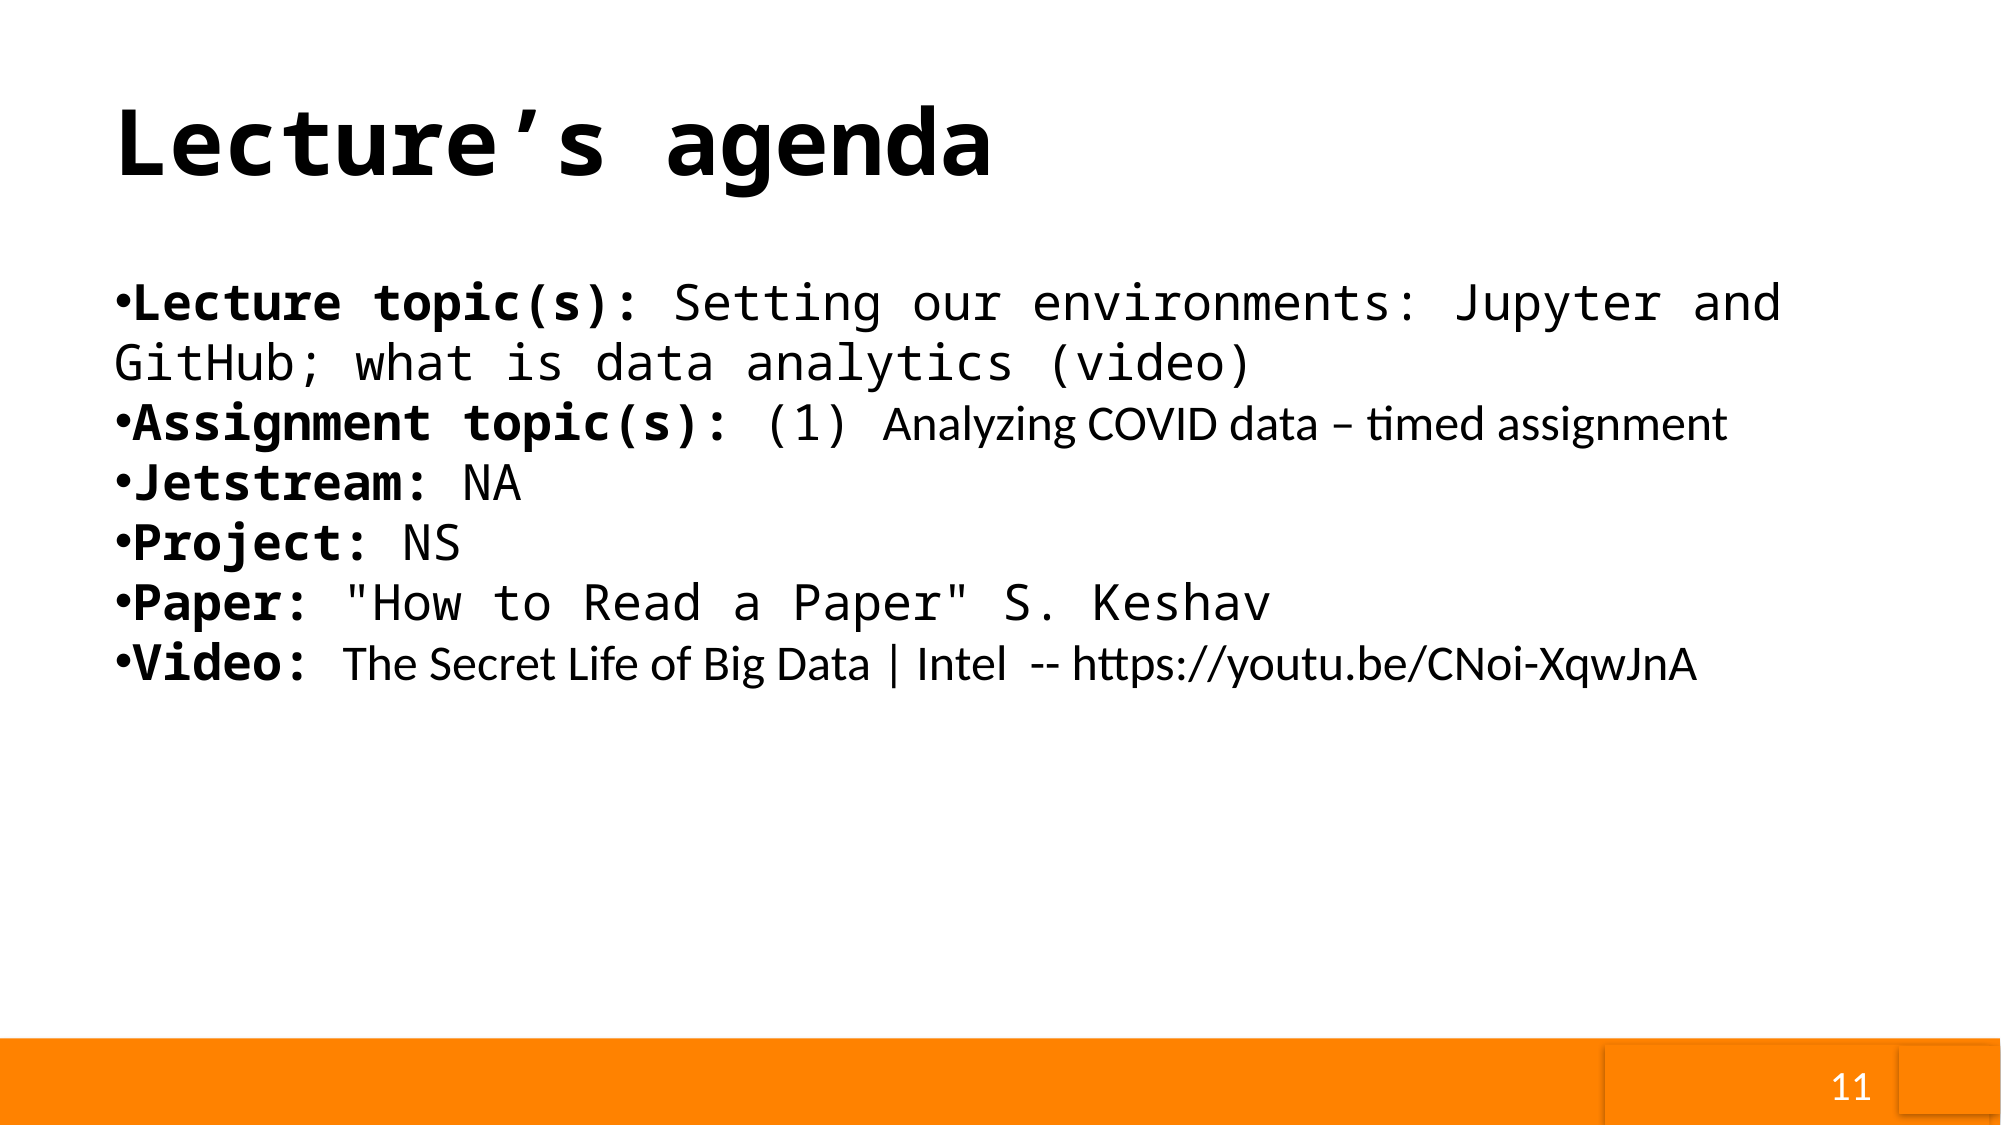

# Lecture’s agenda
Lecture topic(s): Setting our environments: Jupyter and GitHub; what is data analytics (video)
Assignment topic(s): (1) Analyzing COVID data – timed assignment
Jetstream: NA
Project: NS
Paper: "How to Read a Paper" S. Keshav
Video: The Secret Life of Big Data | Intel  -- https://youtu.be/CNoi-XqwJnA
11